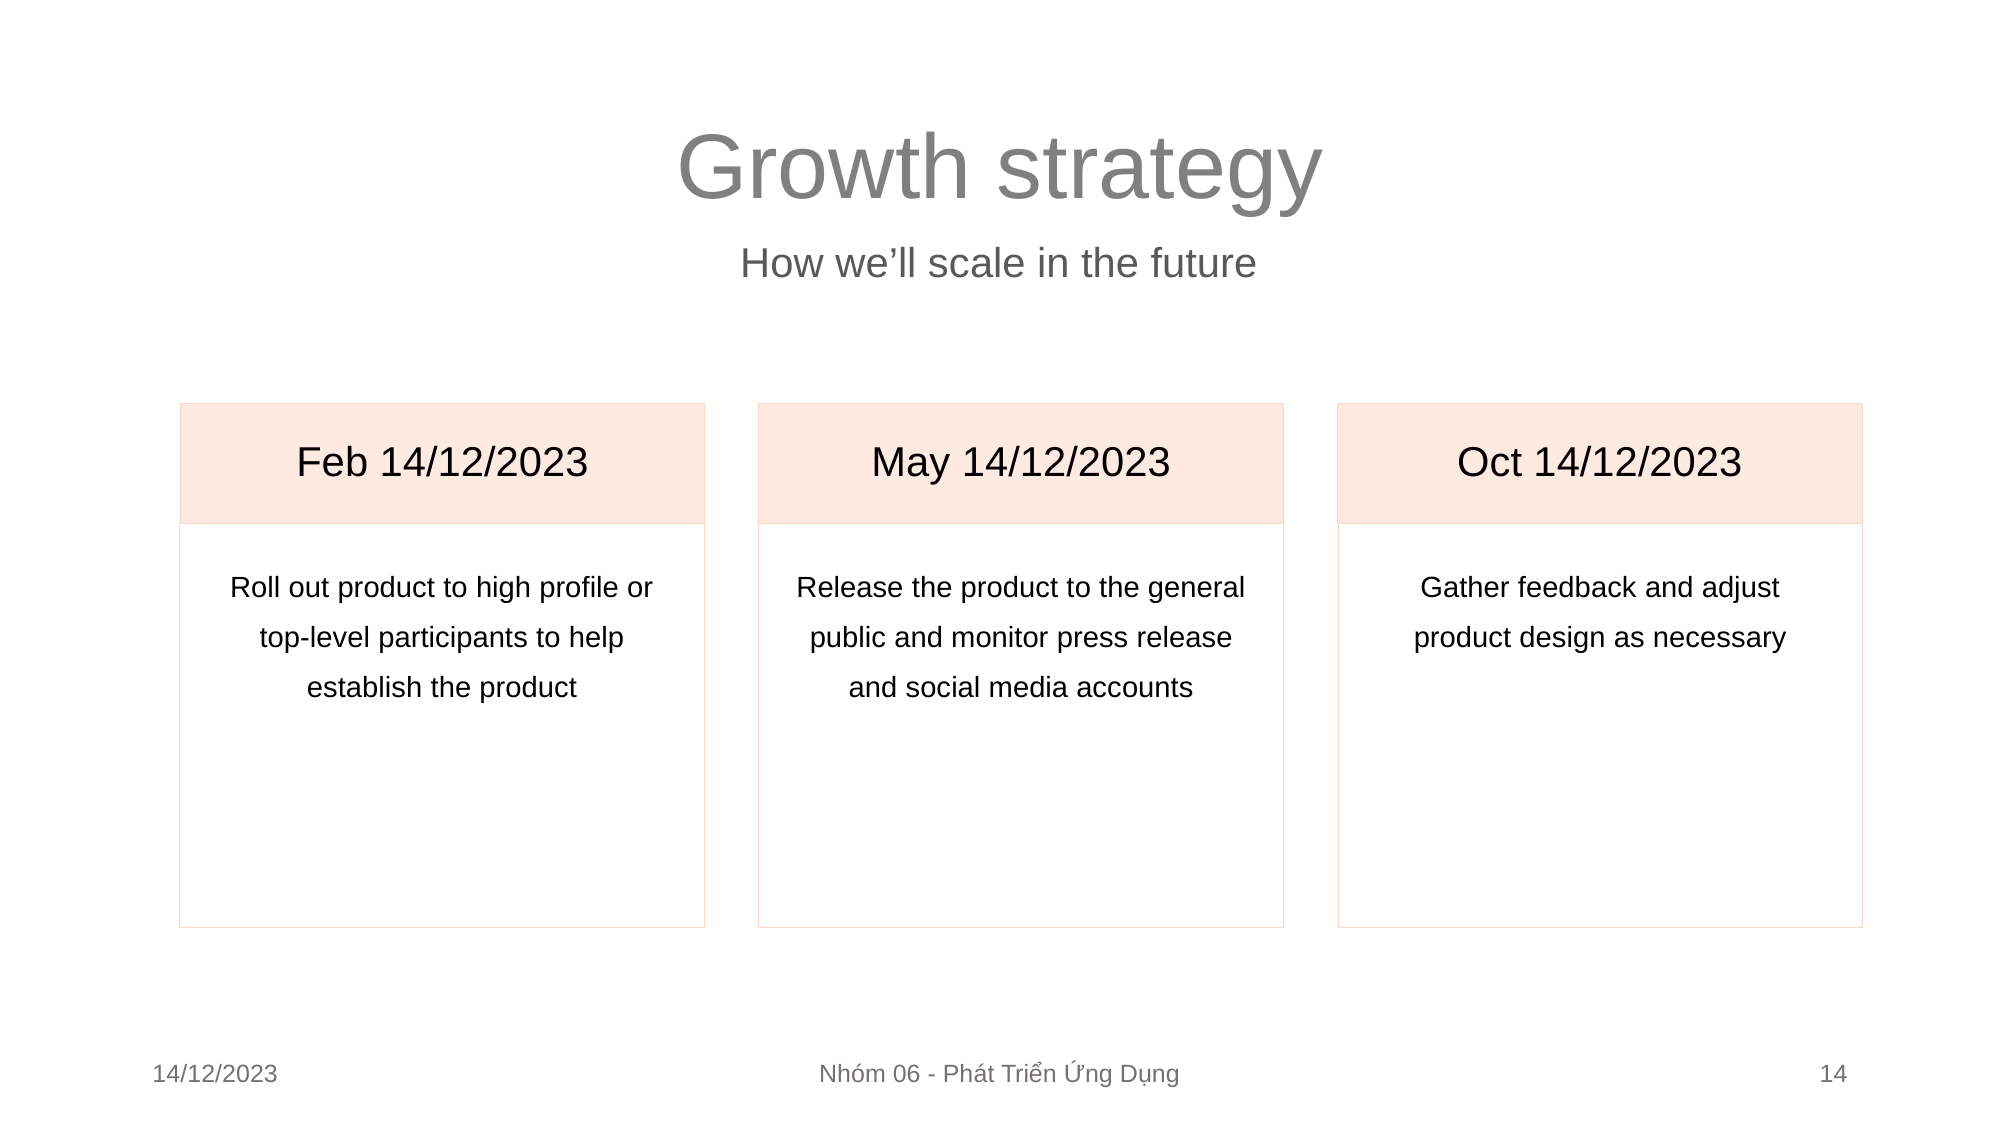

# Growth strategy
How we’ll scale in the future

Feb 14/12/2023
May 14/12/2023
Oct 14/12/2023
Roll out product to high profile or top-level participants to help establish the product

Release the product to the general public and monitor press release and social media accounts
Gather feedback and adjust product design as necessary

14/12/2023
Nhóm 06 - Phát Triển Ứng Dụng
14